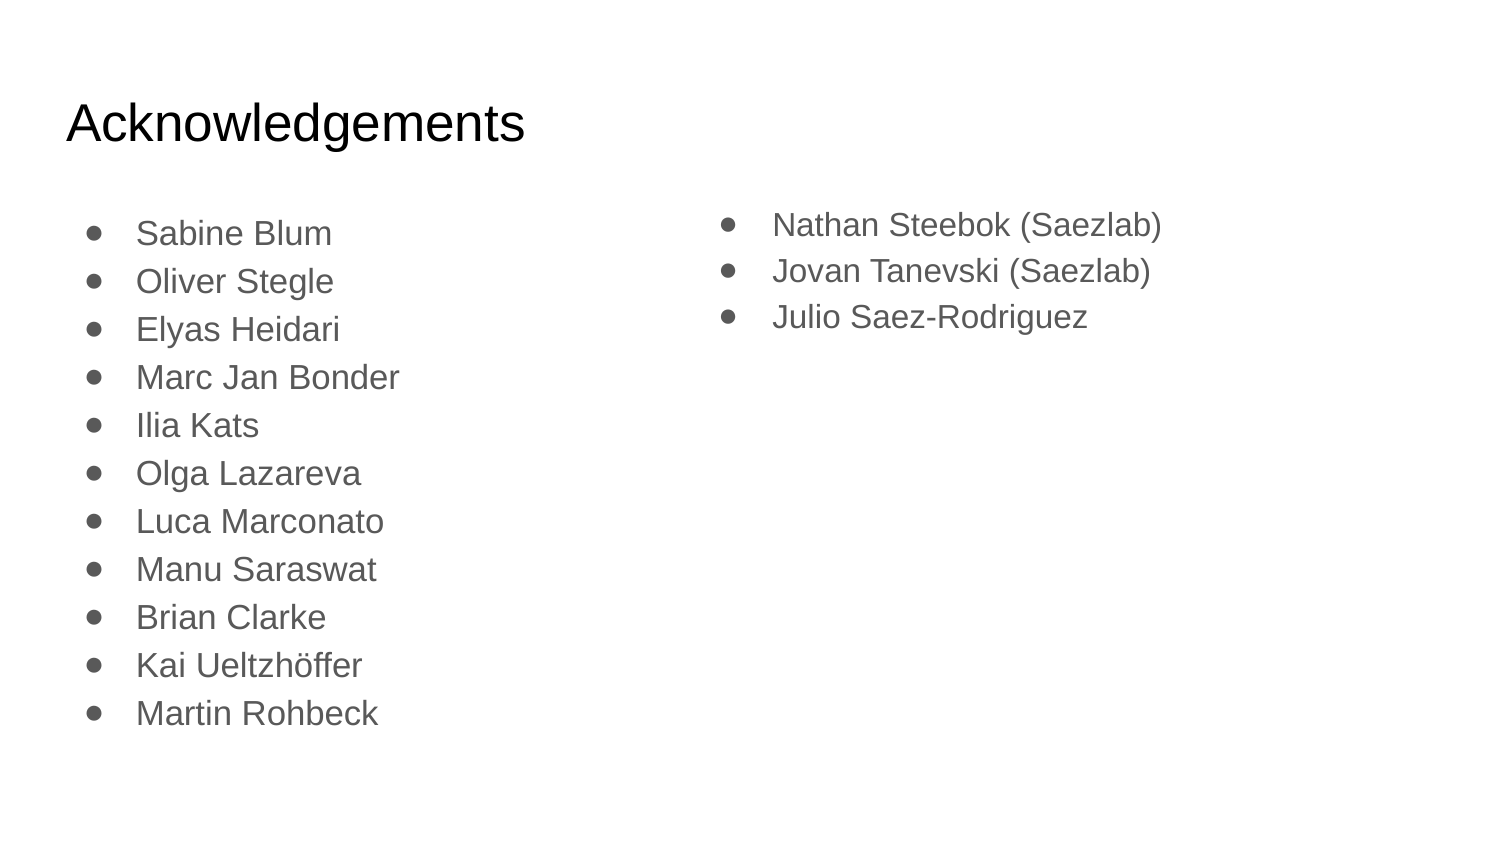

# Acknowledgements
Nathan Steebok (Saezlab)
Jovan Tanevski (Saezlab)
Julio Saez-Rodriguez
Sabine Blum
Oliver Stegle
Elyas Heidari
Marc Jan Bonder
Ilia Kats
Olga Lazareva
Luca Marconato
Manu Saraswat
Brian Clarke
Kai Ueltzhöffer
Martin Rohbeck